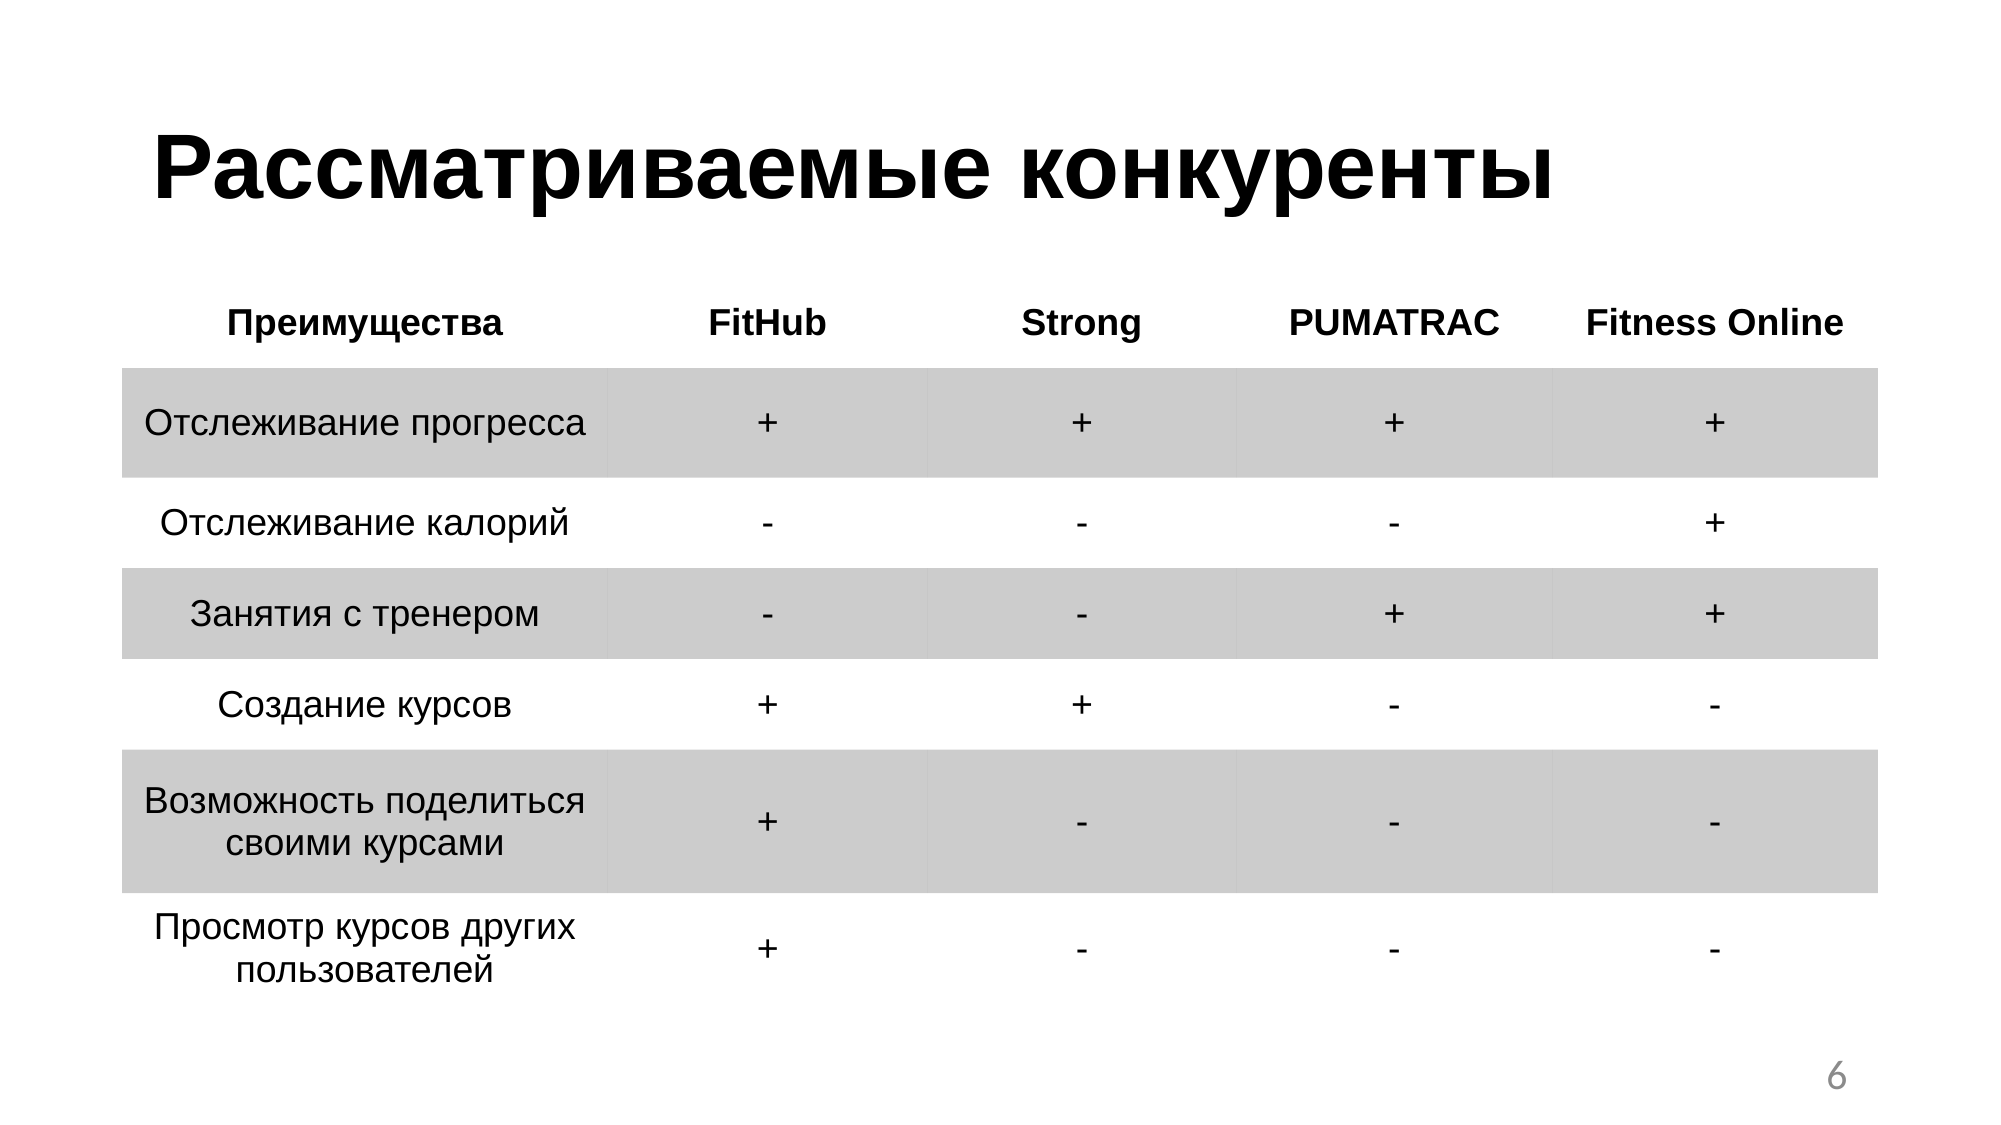

# Рассматриваемые конкуренты
| Преимущества | FitHub | Strong | PUMATRAC | Fitness Online |
| --- | --- | --- | --- | --- |
| Отслеживание прогресса | + | + | + | + |
| Отслеживание калорий | - | - | - | + |
| Занятия с тренером | - | - | + | + |
| Создание курсов | + | + | - | - |
| Возможность поделиться своими курсами | + | - | - | - |
| Просмотр курсов других пользователей | + | - | - | - |
6